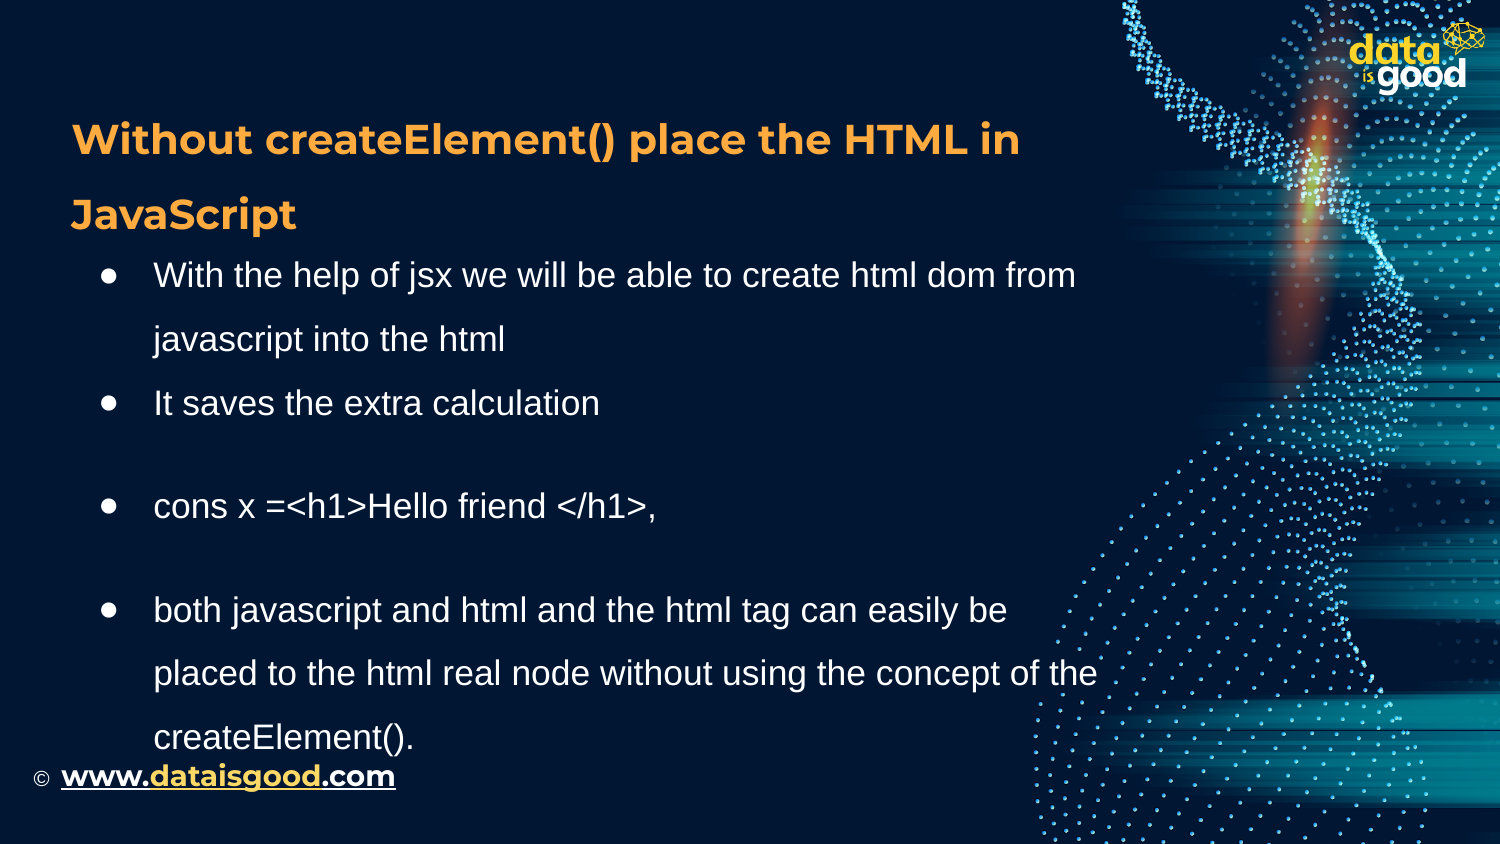

# Without createElement() place the HTML in JavaScript
With the help of jsx we will be able to create html dom from javascript into the html
It saves the extra calculation
cons x =<h1>Hello friend </h1>,
both javascript and html and the html tag can easily be placed to the html real node without using the concept of the createElement().